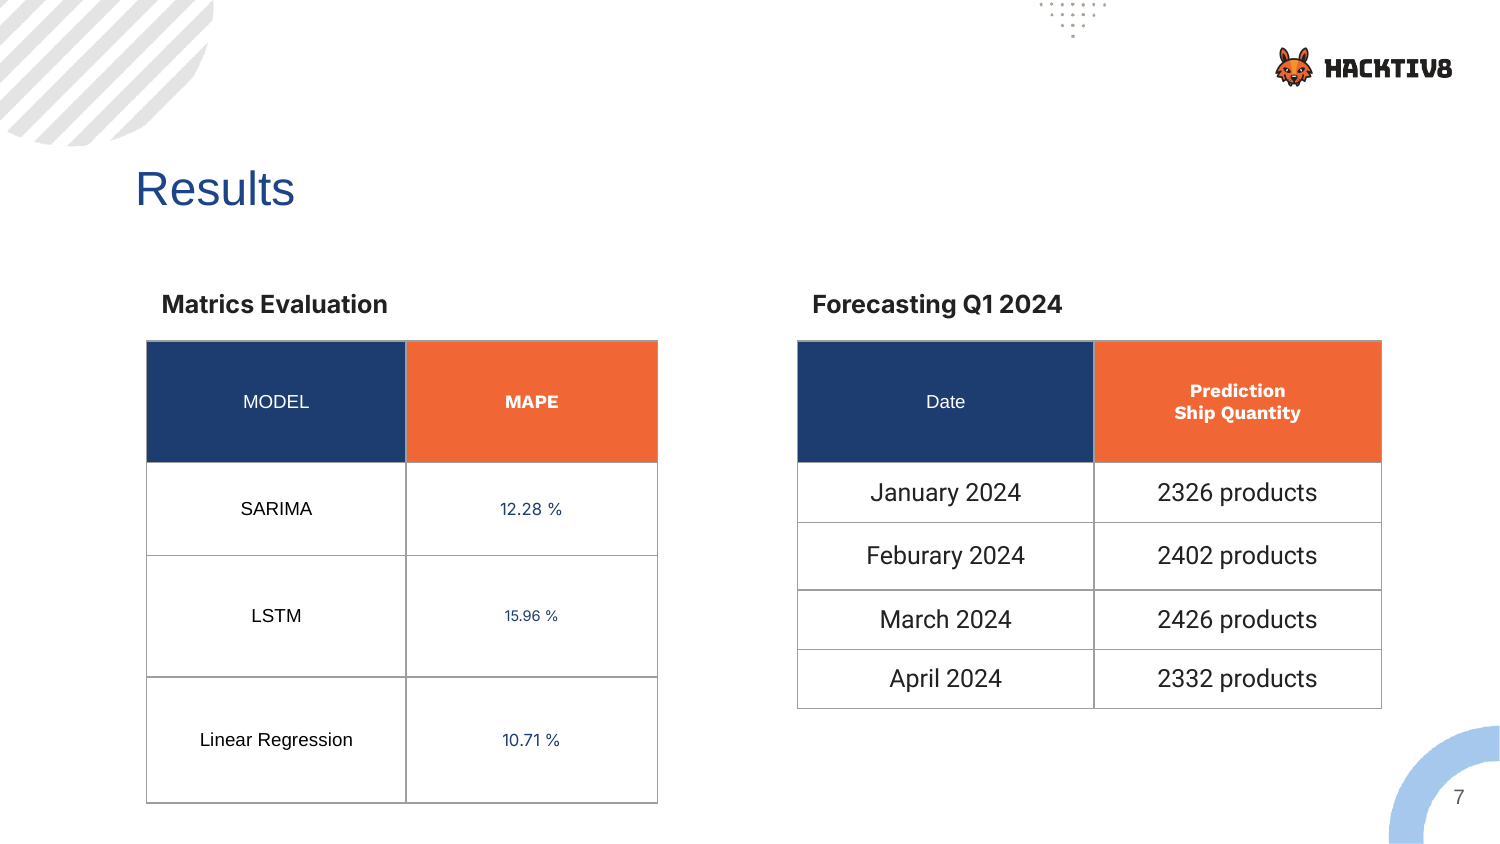

Results
Matrics Evaluation
Forecasting Q1 2024
| MODEL | MAPE |
| --- | --- |
| SARIMA | 12.28 % |
| LSTM | 15.96 % |
| Linear Regression | 10.71 % |
| Date | Prediction Ship Quantity |
| --- | --- |
| January 2024 | 2326 products |
| Feburary 2024 | 2402 products |
| March 2024 | 2426 products |
| April 2024 | 2332 products |
7